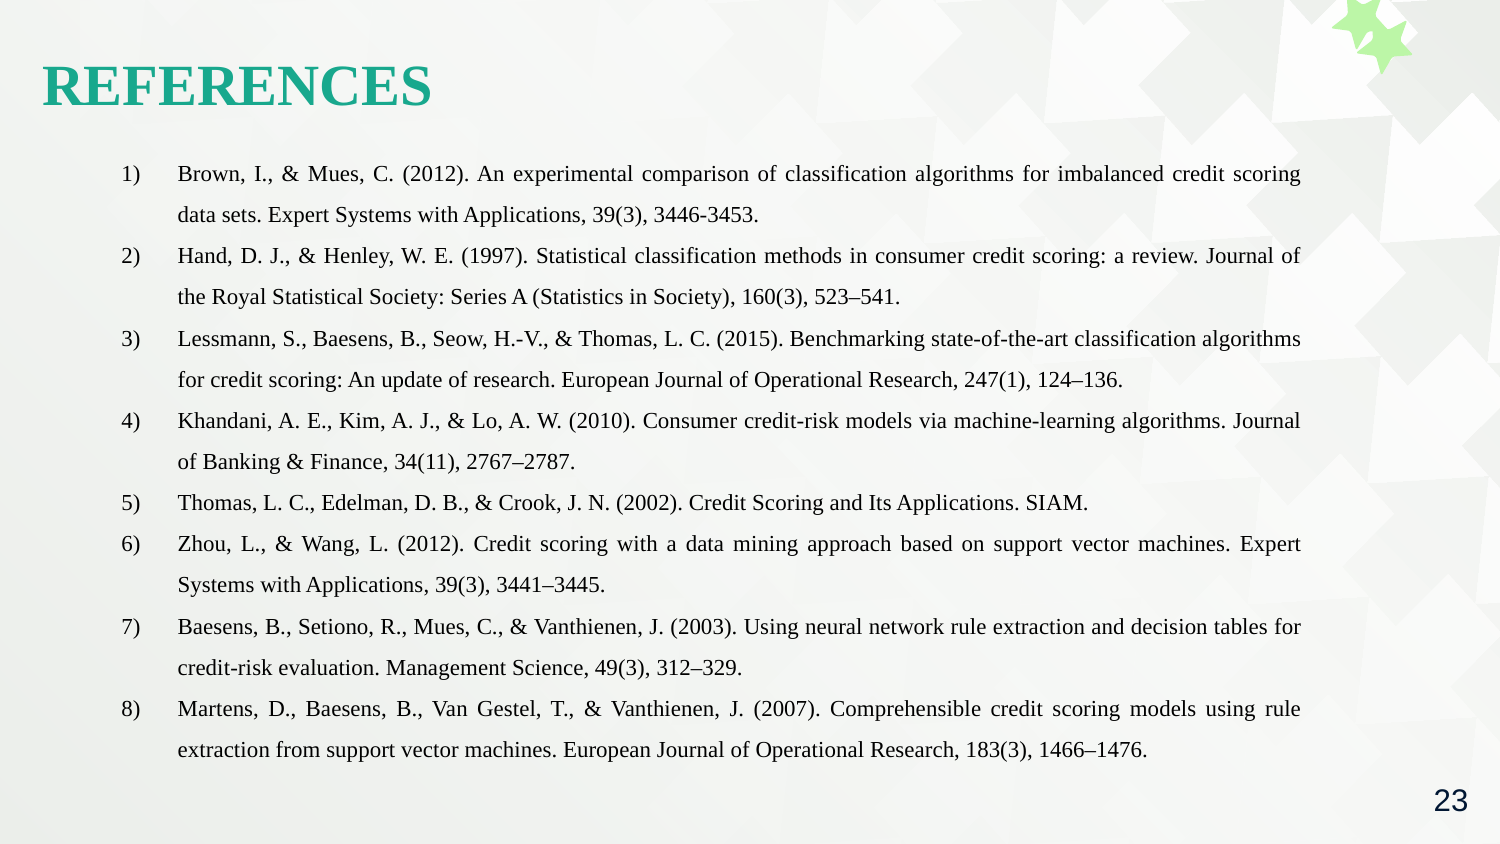

REFERENCES
Brown, I., & Mues, C. (2012). An experimental comparison of classification algorithms for imbalanced credit scoring data sets. Expert Systems with Applications, 39(3), 3446-3453.
Hand, D. J., & Henley, W. E. (1997). Statistical classification methods in consumer credit scoring: a review. Journal of the Royal Statistical Society: Series A (Statistics in Society), 160(3), 523–541.
Lessmann, S., Baesens, B., Seow, H.-V., & Thomas, L. C. (2015). Benchmarking state-of-the-art classification algorithms for credit scoring: An update of research. European Journal of Operational Research, 247(1), 124–136.
Khandani, A. E., Kim, A. J., & Lo, A. W. (2010). Consumer credit-risk models via machine-learning algorithms. Journal of Banking & Finance, 34(11), 2767–2787.
Thomas, L. C., Edelman, D. B., & Crook, J. N. (2002). Credit Scoring and Its Applications. SIAM.
Zhou, L., & Wang, L. (2012). Credit scoring with a data mining approach based on support vector machines. Expert Systems with Applications, 39(3), 3441–3445.
Baesens, B., Setiono, R., Mues, C., & Vanthienen, J. (2003). Using neural network rule extraction and decision tables for credit-risk evaluation. Management Science, 49(3), 312–329.
Martens, D., Baesens, B., Van Gestel, T., & Vanthienen, J. (2007). Comprehensible credit scoring models using rule extraction from support vector machines. European Journal of Operational Research, 183(3), 1466–1476.

23